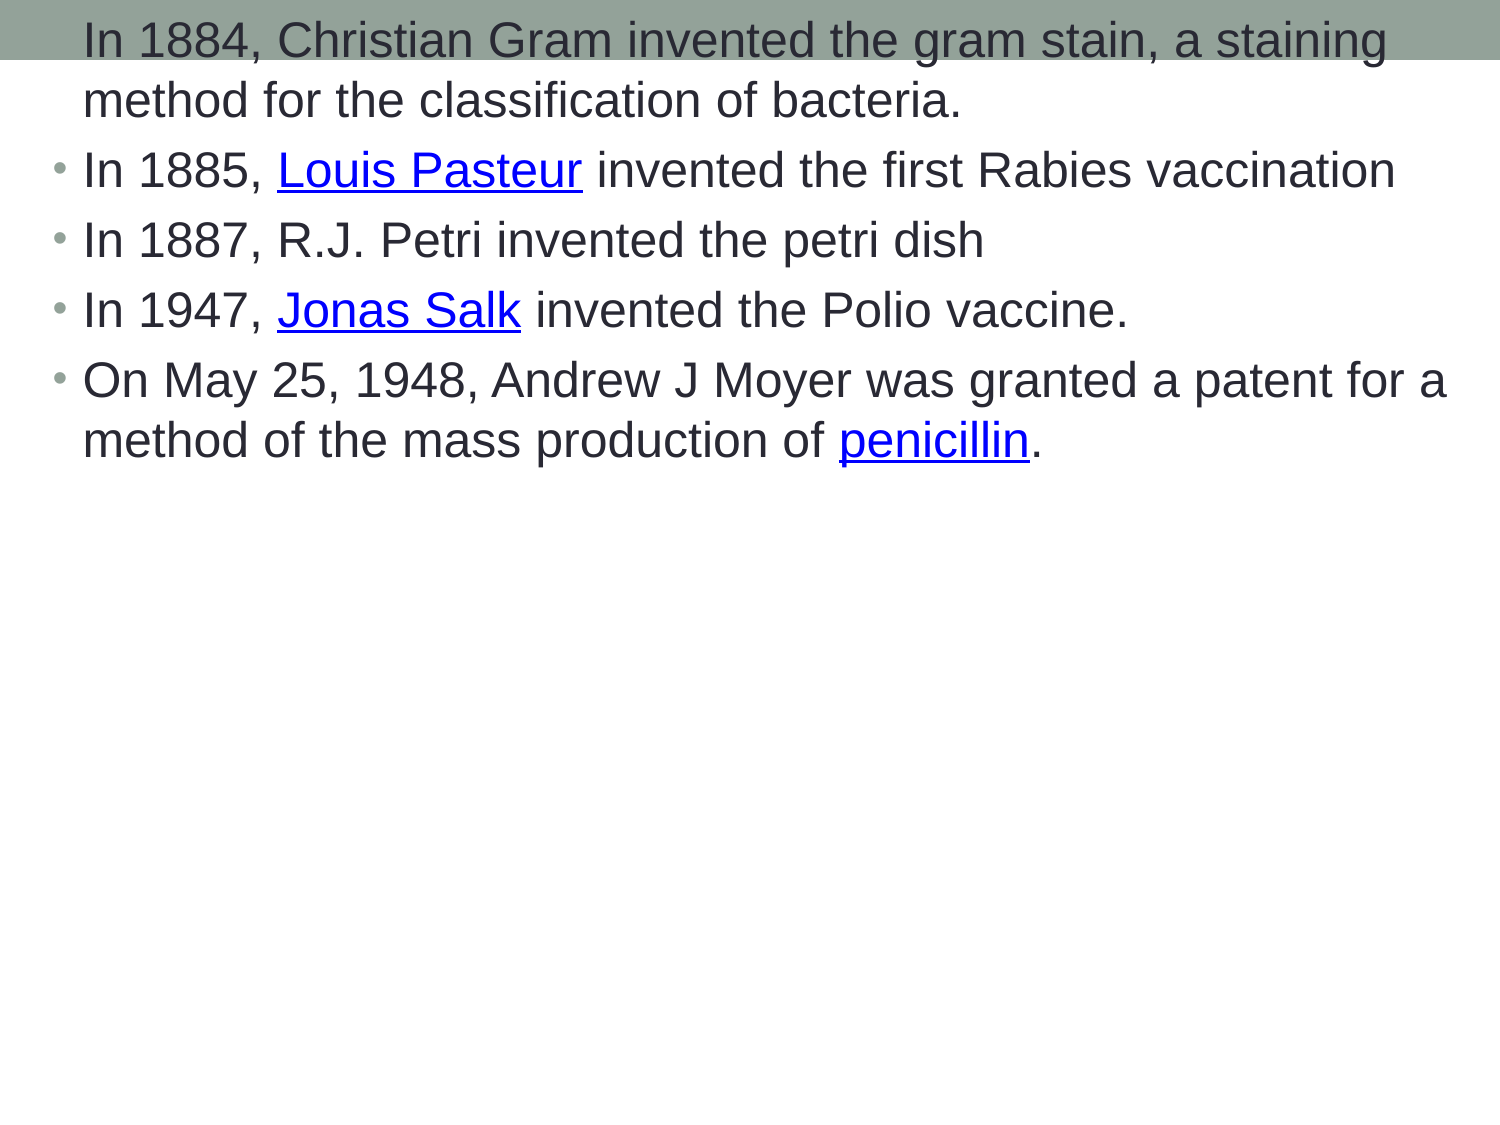

In 1884, Christian Gram invented the gram stain, a staining method for the classification of bacteria.
In 1885, Louis Pasteur invented the first Rabies vaccination
In 1887, R.J. Petri invented the petri dish
In 1947, Jonas Salk invented the Polio vaccine.
On May 25, 1948, Andrew J Moyer was granted a patent for a method of the mass production of penicillin.

#